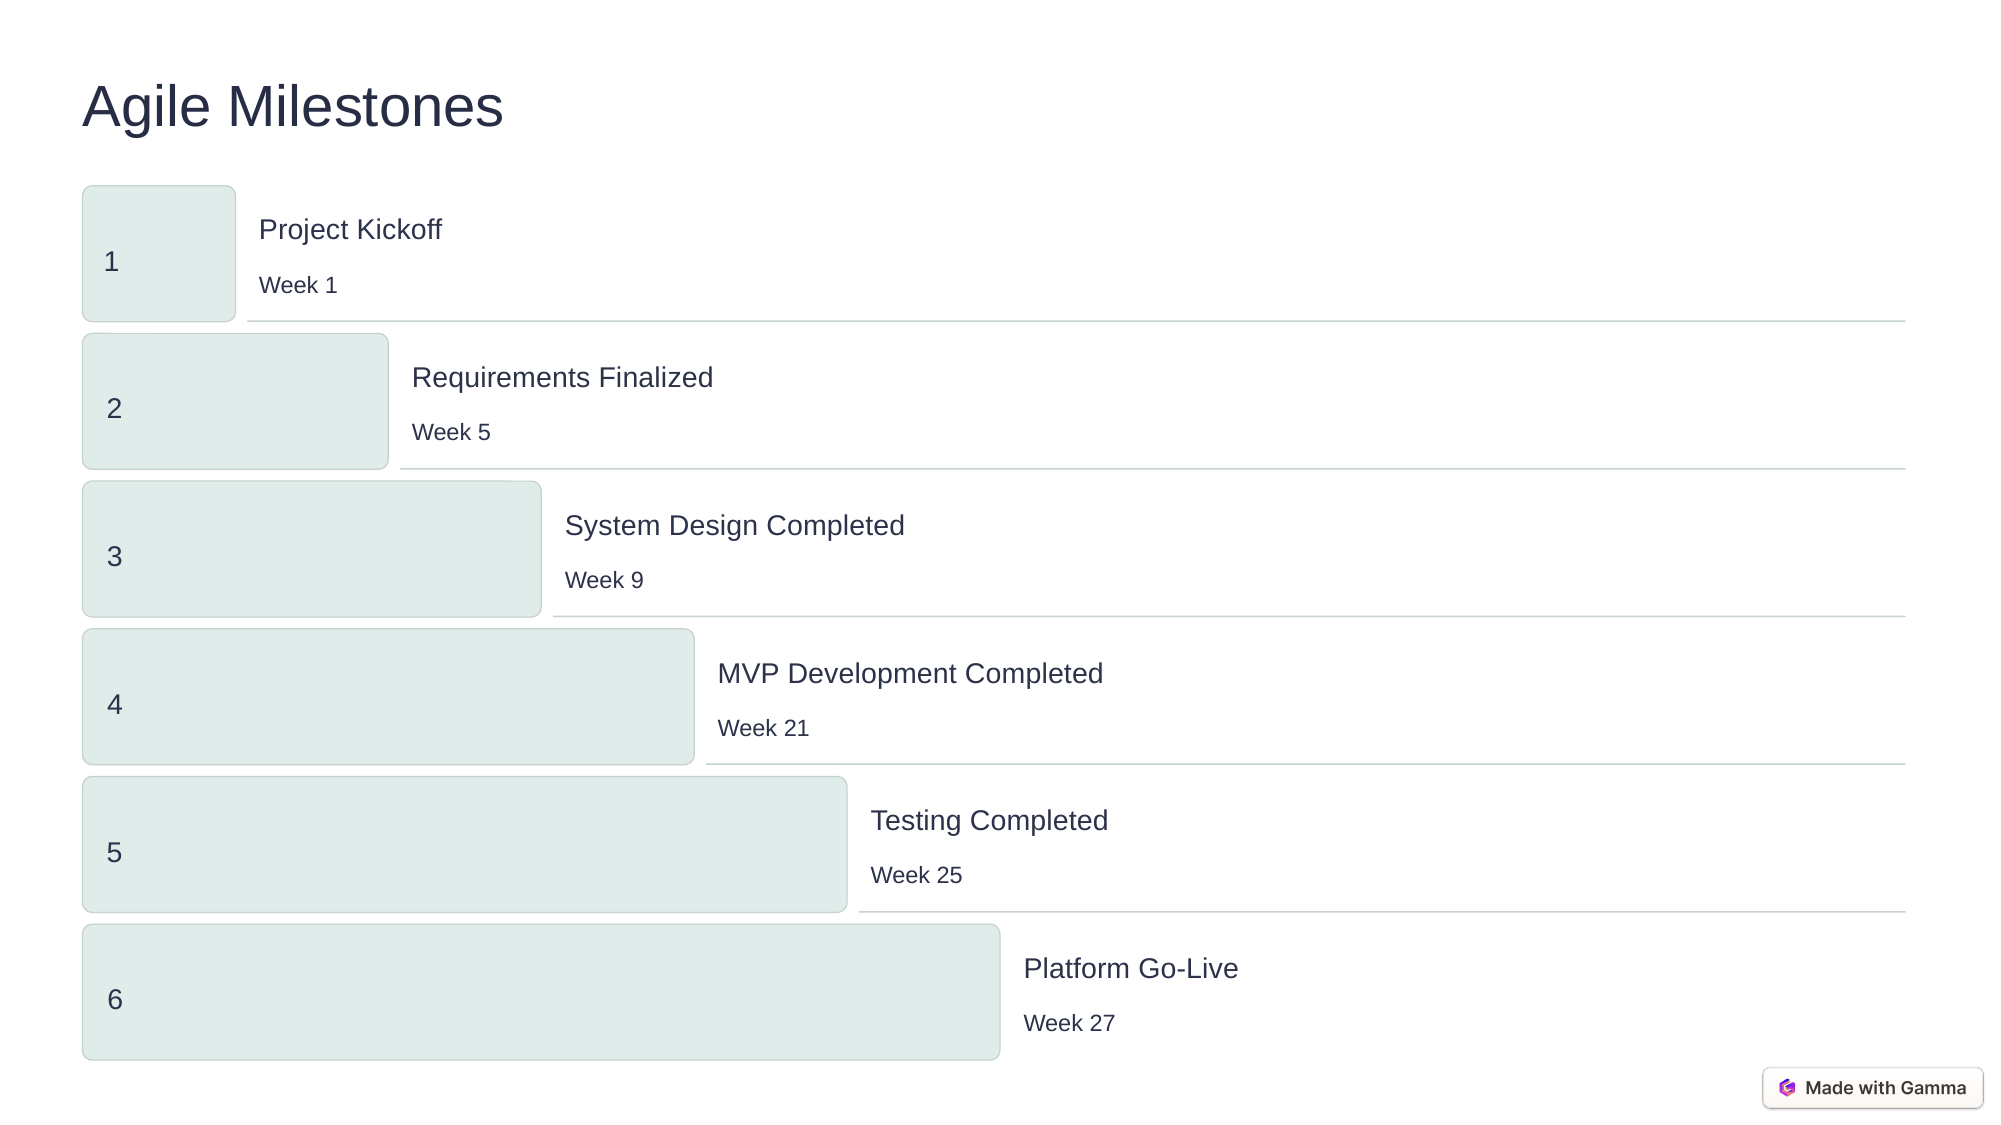

Agile Milestones

Project Kickoff
1
Week 1

Requirements Finalized
2
Week 5

System Design Completed
3
Week 9

MVP Development Completed
4
Week 21

Testing Completed
5
Week 25

Platform Go-Live
6
Week 27